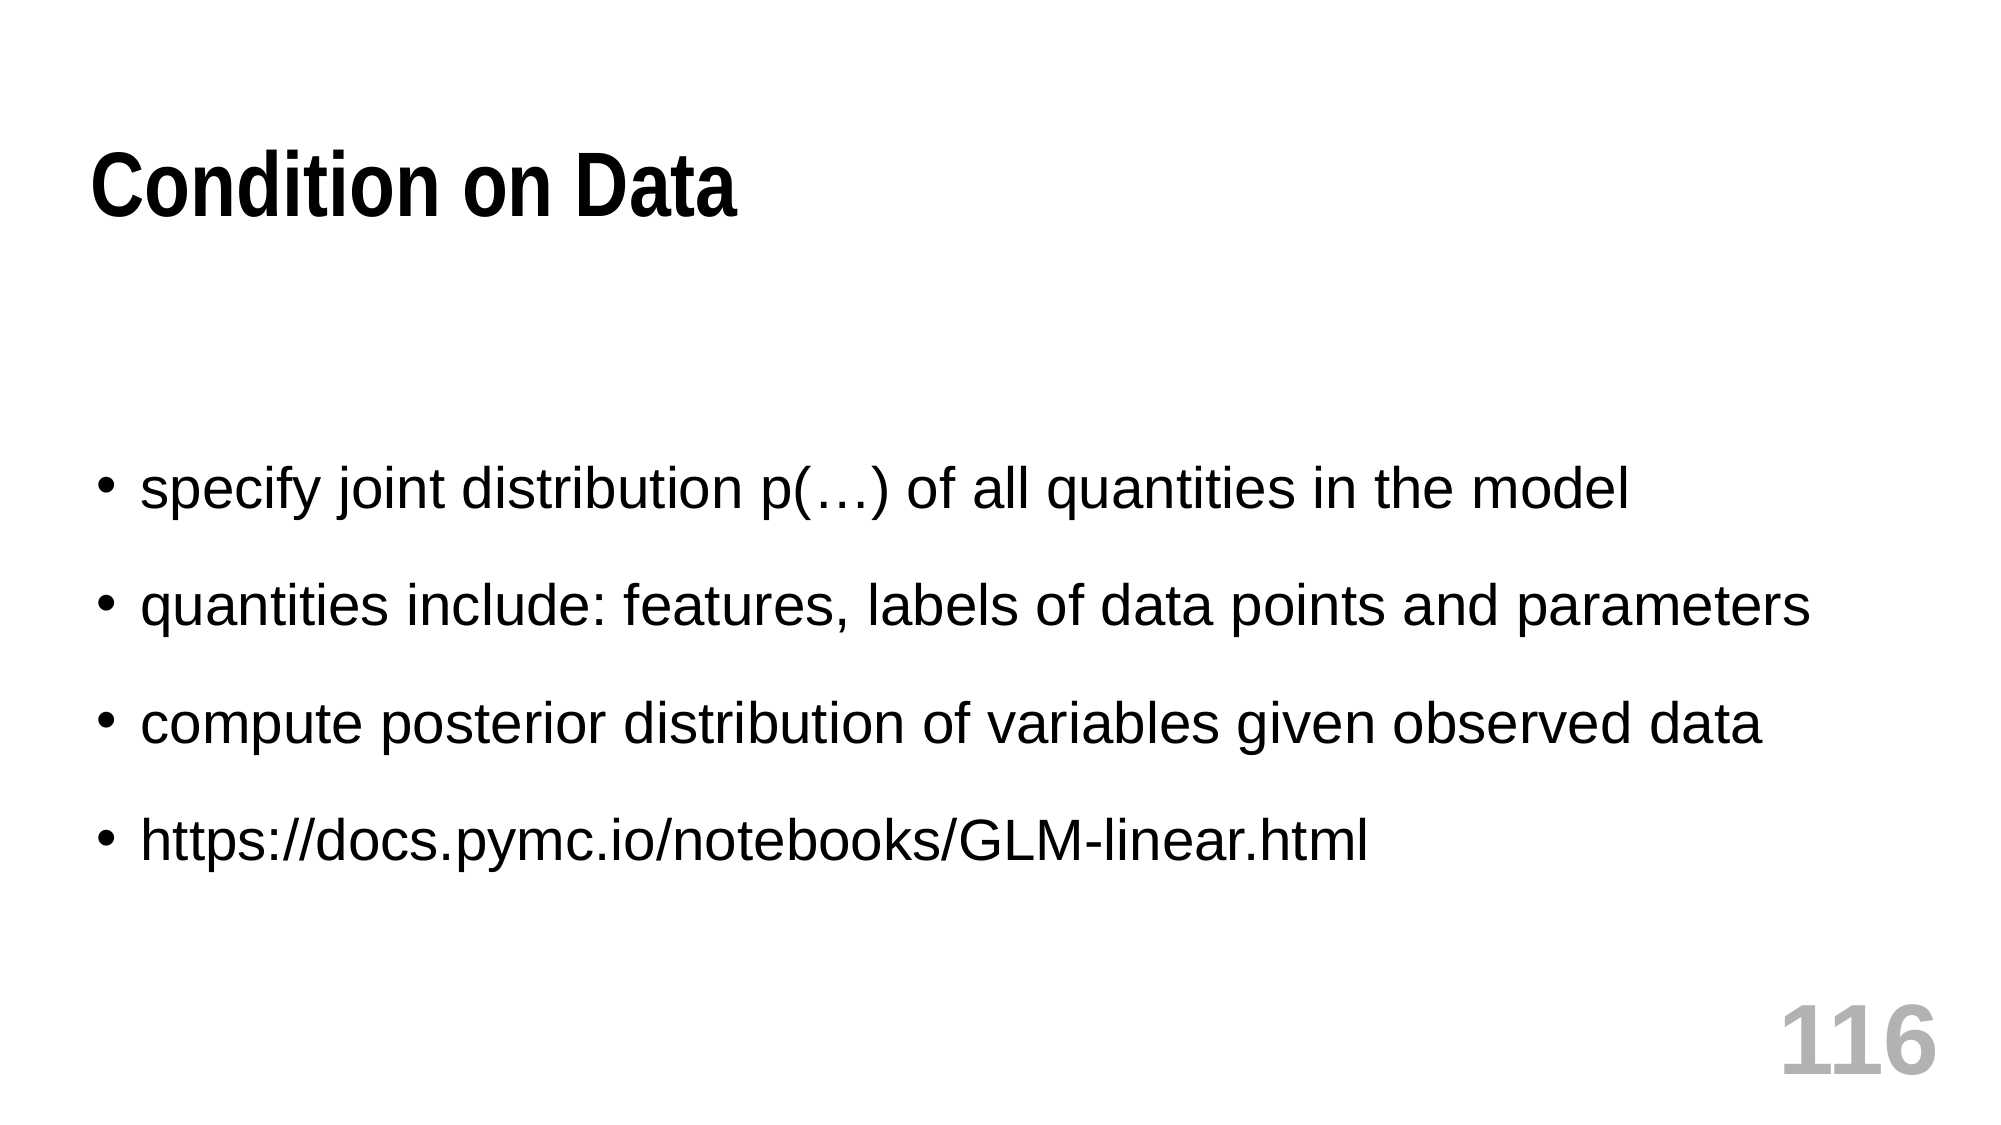

# Condition on Data
specify joint distribution p(…) of all quantities in the model
quantities include: features, labels of data points and parameters
compute posterior distribution of variables given observed data
https://docs.pymc.io/notebooks/GLM-linear.html
116